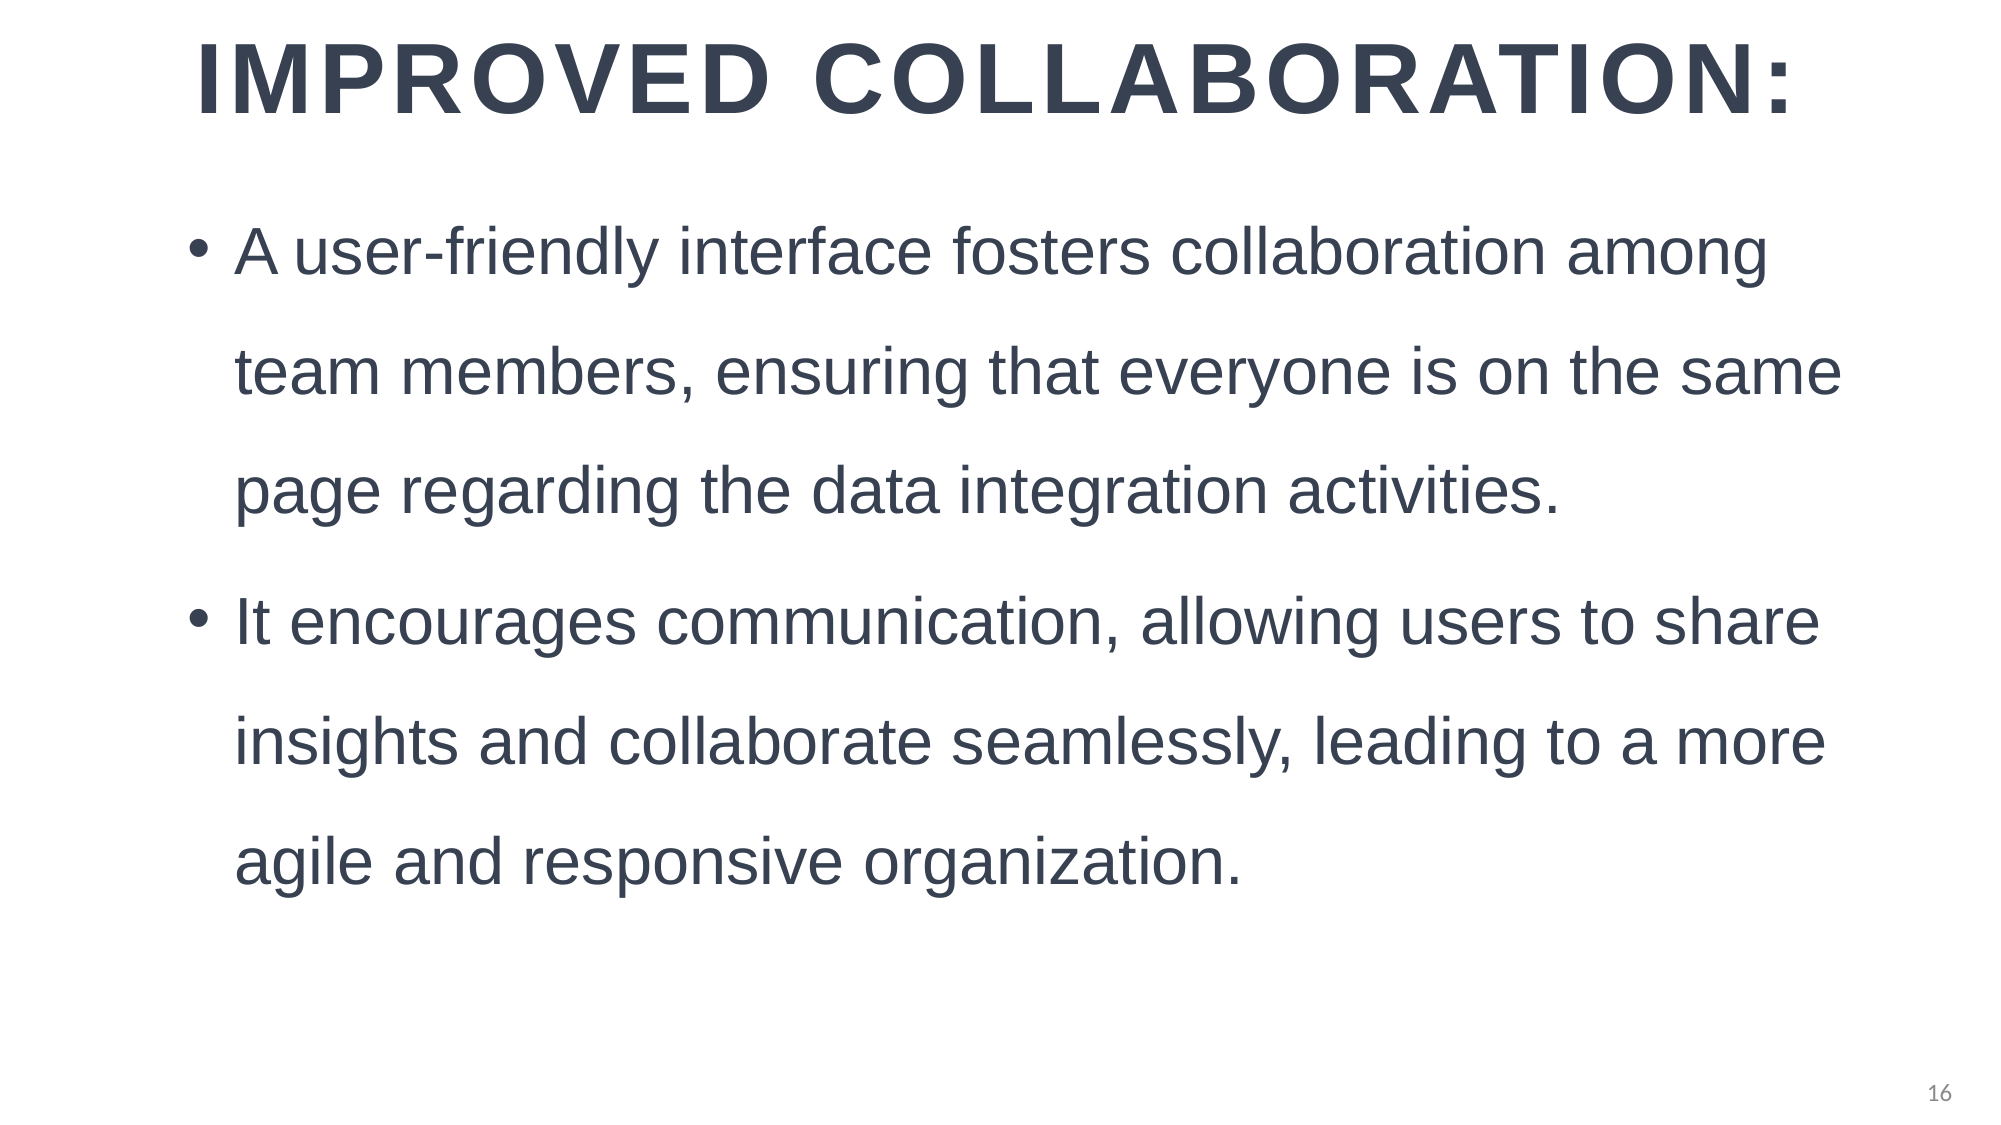

# Improved Collaboration:
A user-friendly interface fosters collaboration among team members, ensuring that everyone is on the same page regarding the data integration activities.
It encourages communication, allowing users to share insights and collaborate seamlessly, leading to a more agile and responsive organization.

16